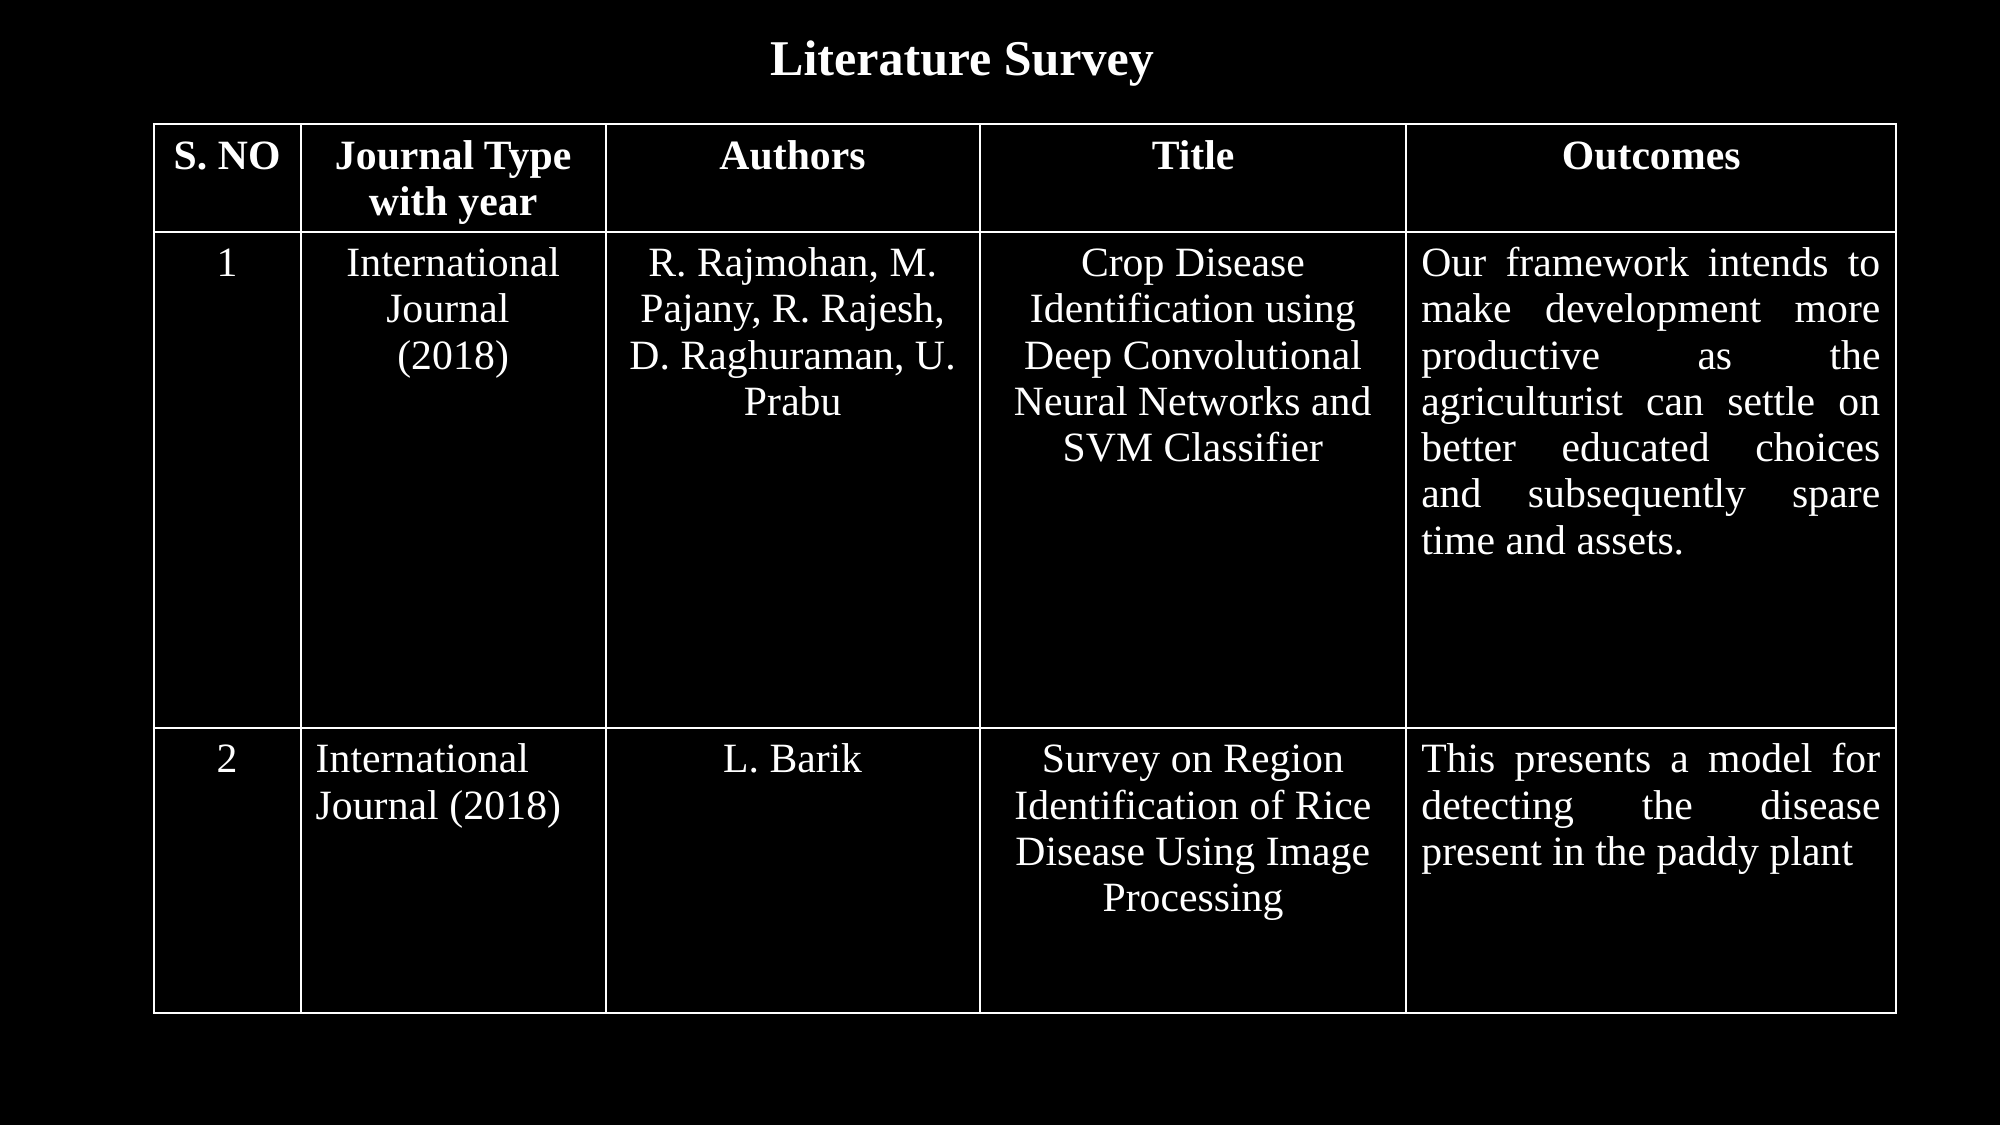

# Literature Survey
| S. NO | Journal Type with year | Authors | Title | Outcomes |
| --- | --- | --- | --- | --- |
| 1 | International Journal (2018) | R. Rajmohan, M. Pajany, R. Rajesh, D. Raghuraman, U. Prabu | Crop Disease Identification using Deep Convolutional Neural Networks and SVM Classifier | Our framework intends to make development more productive as the agriculturist can settle on better educated choices and subsequently spare time and assets. |
| 2 | International Journal (2018) | L. Barik | Survey on Region Identification of Rice Disease Using Image Processing | This presents a model for detecting the disease present in the paddy plant |